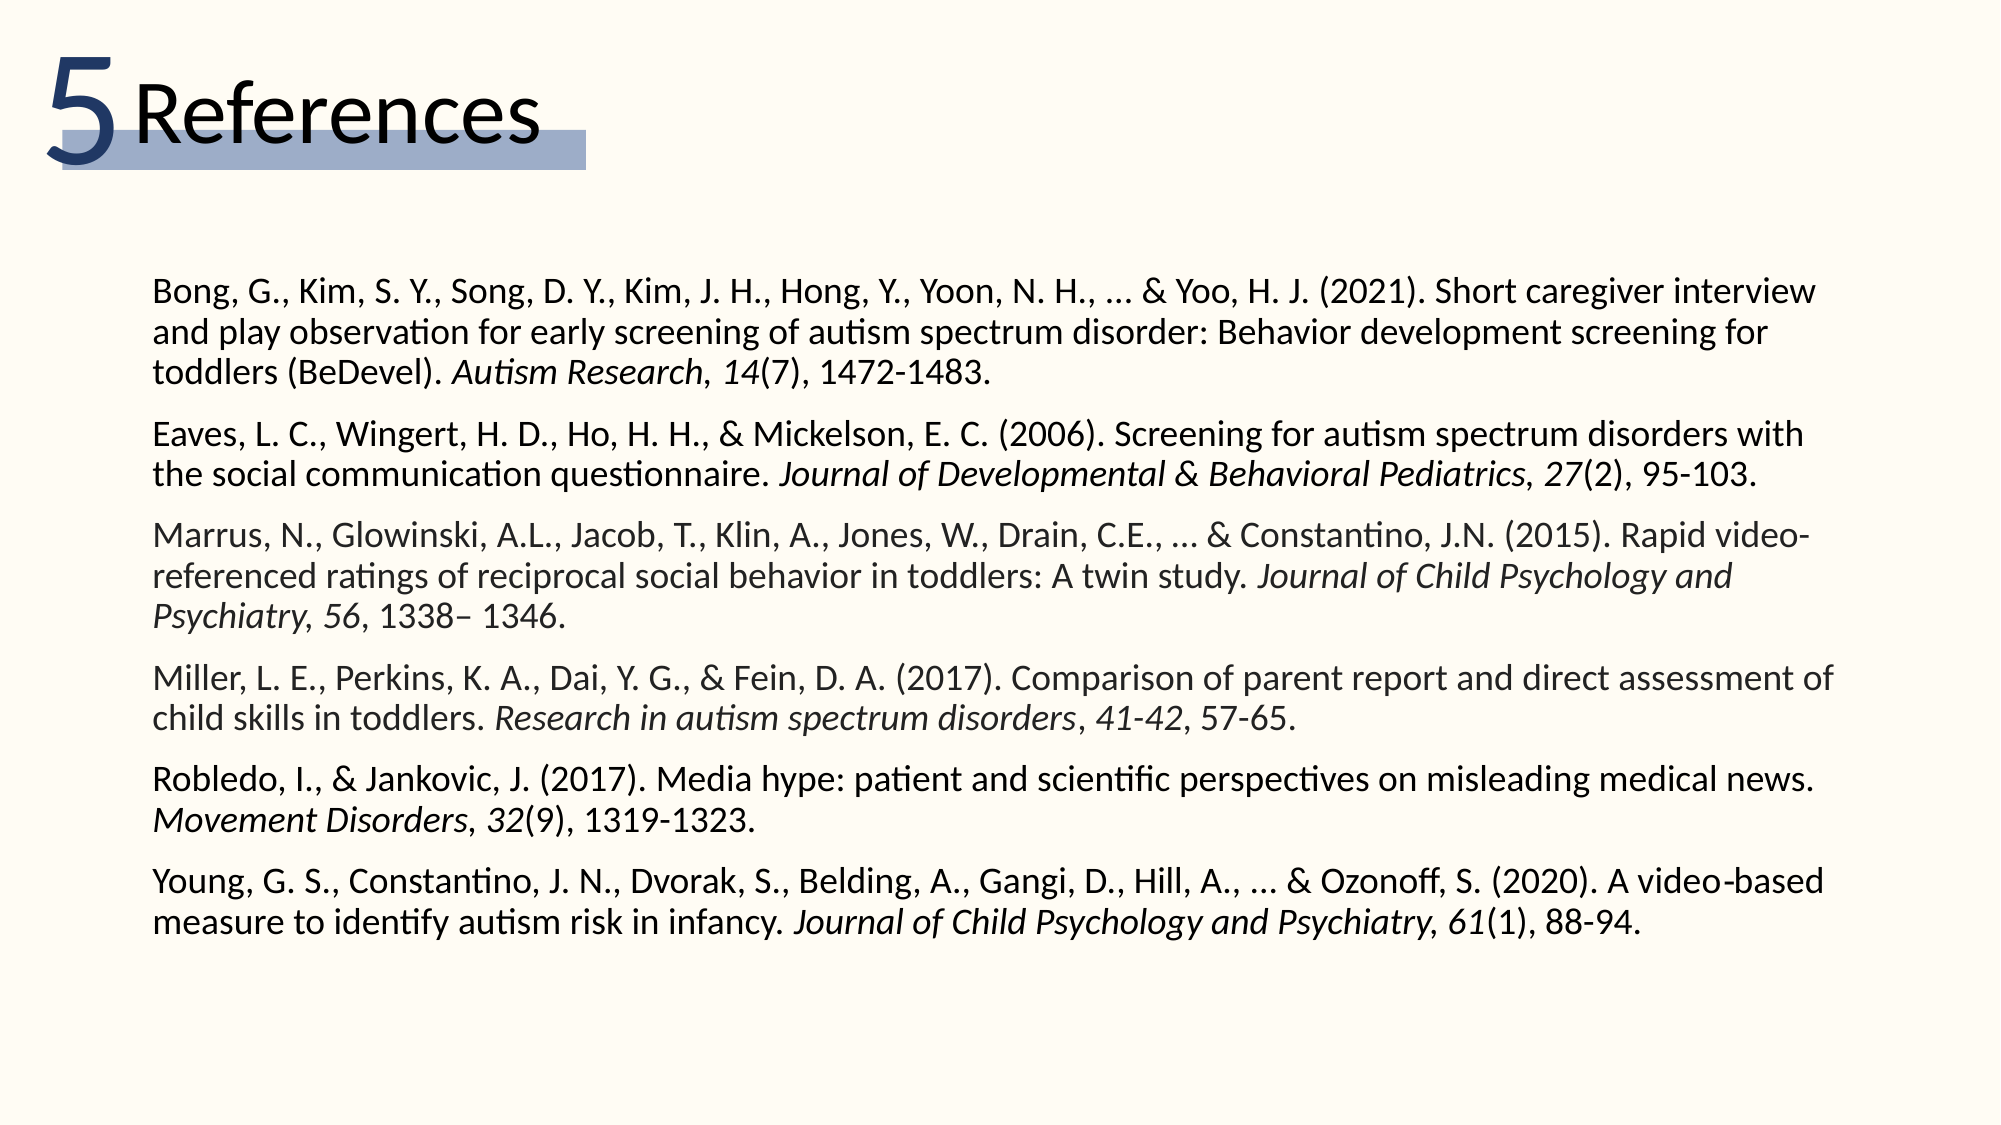

5
References

Bong, G., Kim, S. Y., Song, D. Y., Kim, J. H., Hong, Y., Yoon, N. H., ... & Yoo, H. J. (2021). Short caregiver interview and play observation for early screening of autism spectrum disorder: Behavior development screening for toddlers (BeDevel). Autism Research, 14(7), 1472-1483.
Eaves, L. C., Wingert, H. D., Ho, H. H., & Mickelson, E. C. (2006). Screening for autism spectrum disorders with the social communication questionnaire. Journal of Developmental & Behavioral Pediatrics, 27(2), 95-103.
Marrus, N., Glowinski, A.L., Jacob, T., Klin, A., Jones, W., Drain, C.E., … & Constantino, J.N. (2015). Rapid video-referenced ratings of reciprocal social behavior in toddlers: A twin study. Journal of Child Psychology and Psychiatry, 56, 1338– 1346.
Miller, L. E., Perkins, K. A., Dai, Y. G., & Fein, D. A. (2017). Comparison of parent report and direct assessment of child skills in toddlers. Research in autism spectrum disorders, 41-42, 57-65.
Robledo, I., & Jankovic, J. (2017). Media hype: patient and scientific perspectives on misleading medical news. Movement Disorders, 32(9), 1319-1323.
Young, G. S., Constantino, J. N., Dvorak, S., Belding, A., Gangi, D., Hill, A., ... & Ozonoff, S. (2020). A video‐based measure to identify autism risk in infancy. Journal of Child Psychology and Psychiatry, 61(1), 88-94.